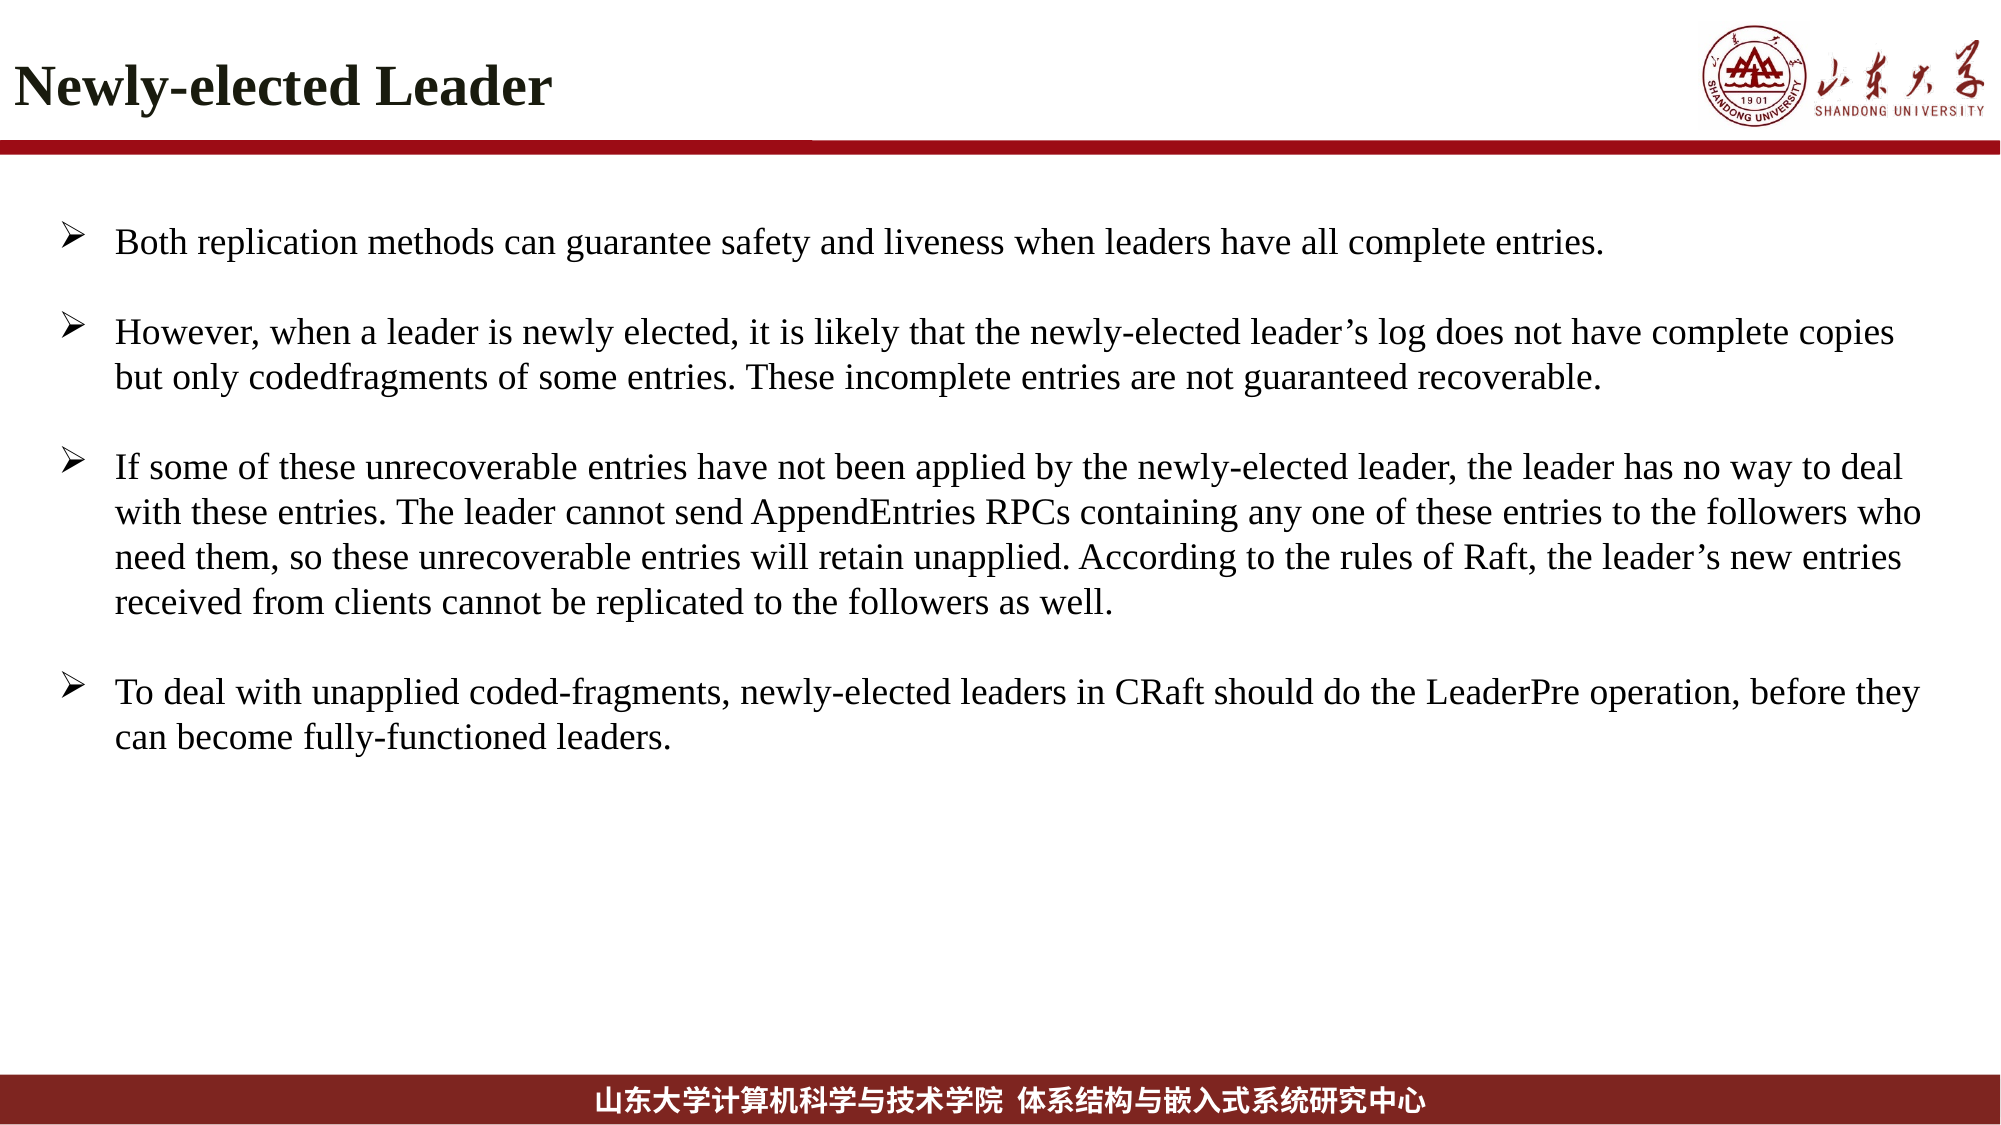

# Newly-elected Leader
Both replication methods can guarantee safety and liveness when leaders have all complete entries.

However, when a leader is newly elected, it is likely that the newly-elected leader’s log does not have complete copies but only codedfragments of some entries. These incomplete entries are not guaranteed recoverable.

If some of these unrecoverable entries have not been applied by the newly-elected leader, the leader has no way to deal with these entries. The leader cannot send AppendEntries RPCs containing any one of these entries to the followers who need them, so these unrecoverable entries will retain unapplied. According to the rules of Raft, the leader’s new entries received from clients cannot be replicated to the followers as well.

To deal with unapplied coded-fragments, newly-elected leaders in CRaft should do the LeaderPre operation, before they can become fully-functioned leaders.